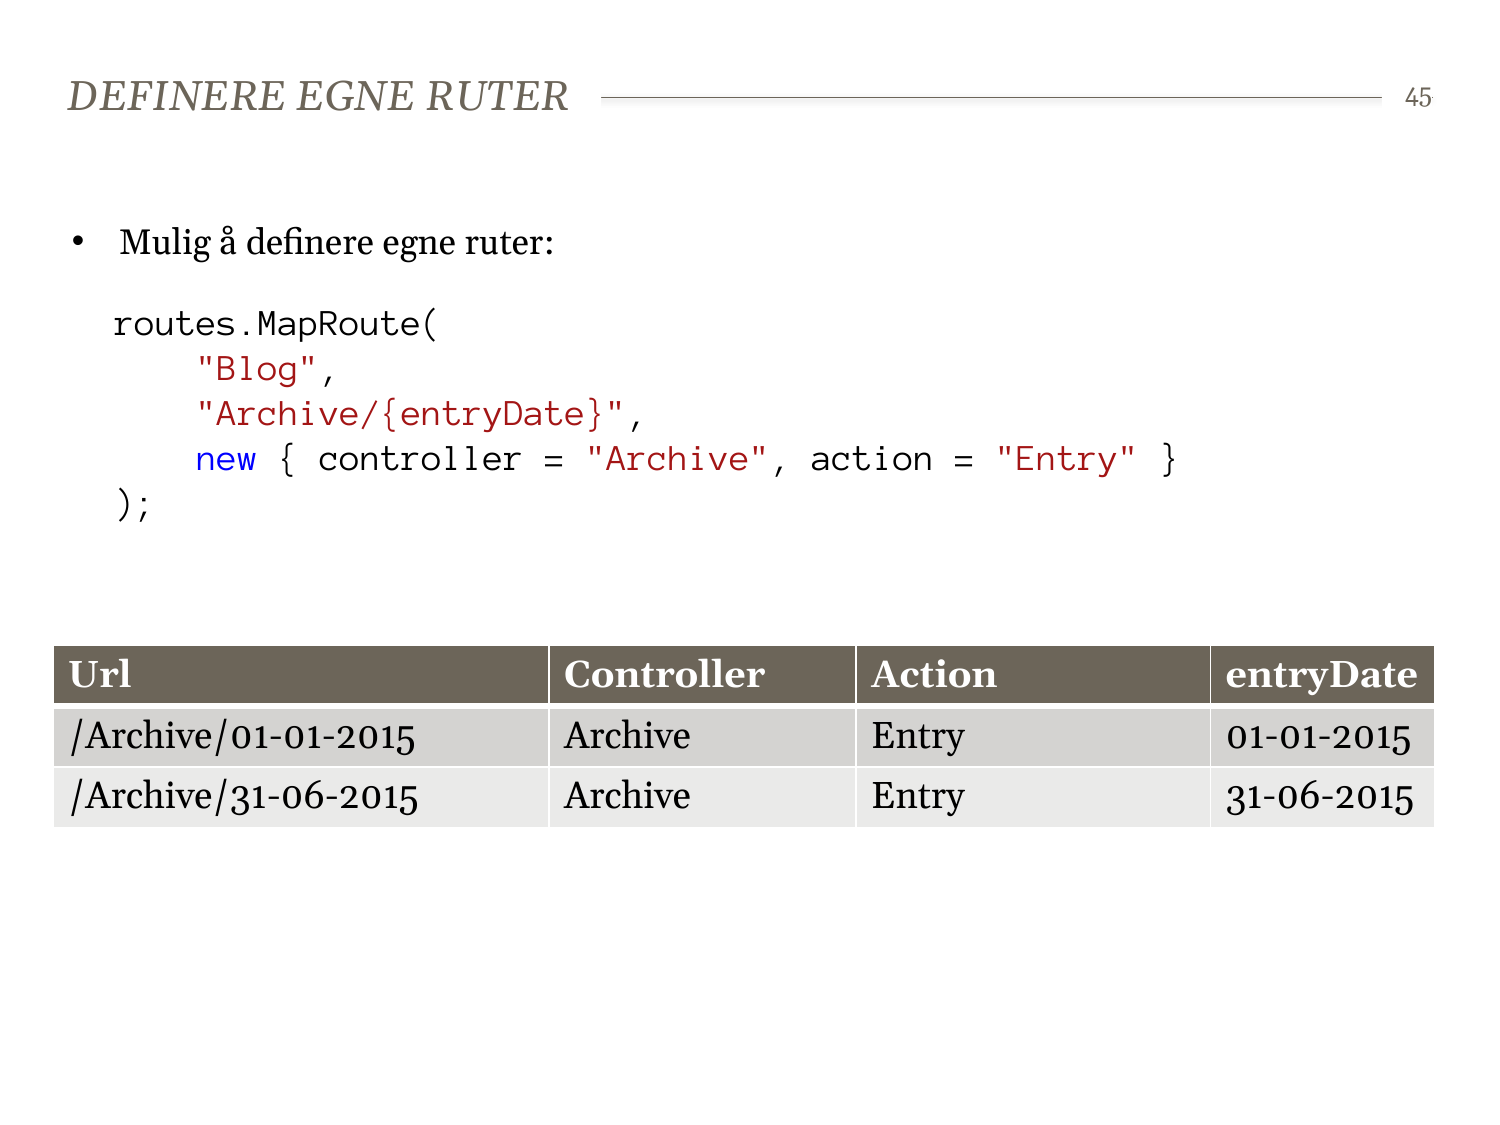

# Definere egne ruter
45
Mulig å definere egne ruter:
routes.MapRoute(
    "Blog",
    "Archive/{entryDate}",
    new { controller = "Archive", action = "Entry" }
);
| Url | Controller | Action | entryDate |
| --- | --- | --- | --- |
| /Archive/01-01-2015 | Archive | Entry | 01-01-2015 |
| /Archive/31-06-2015 | Archive | Entry | 31-06-2015 |